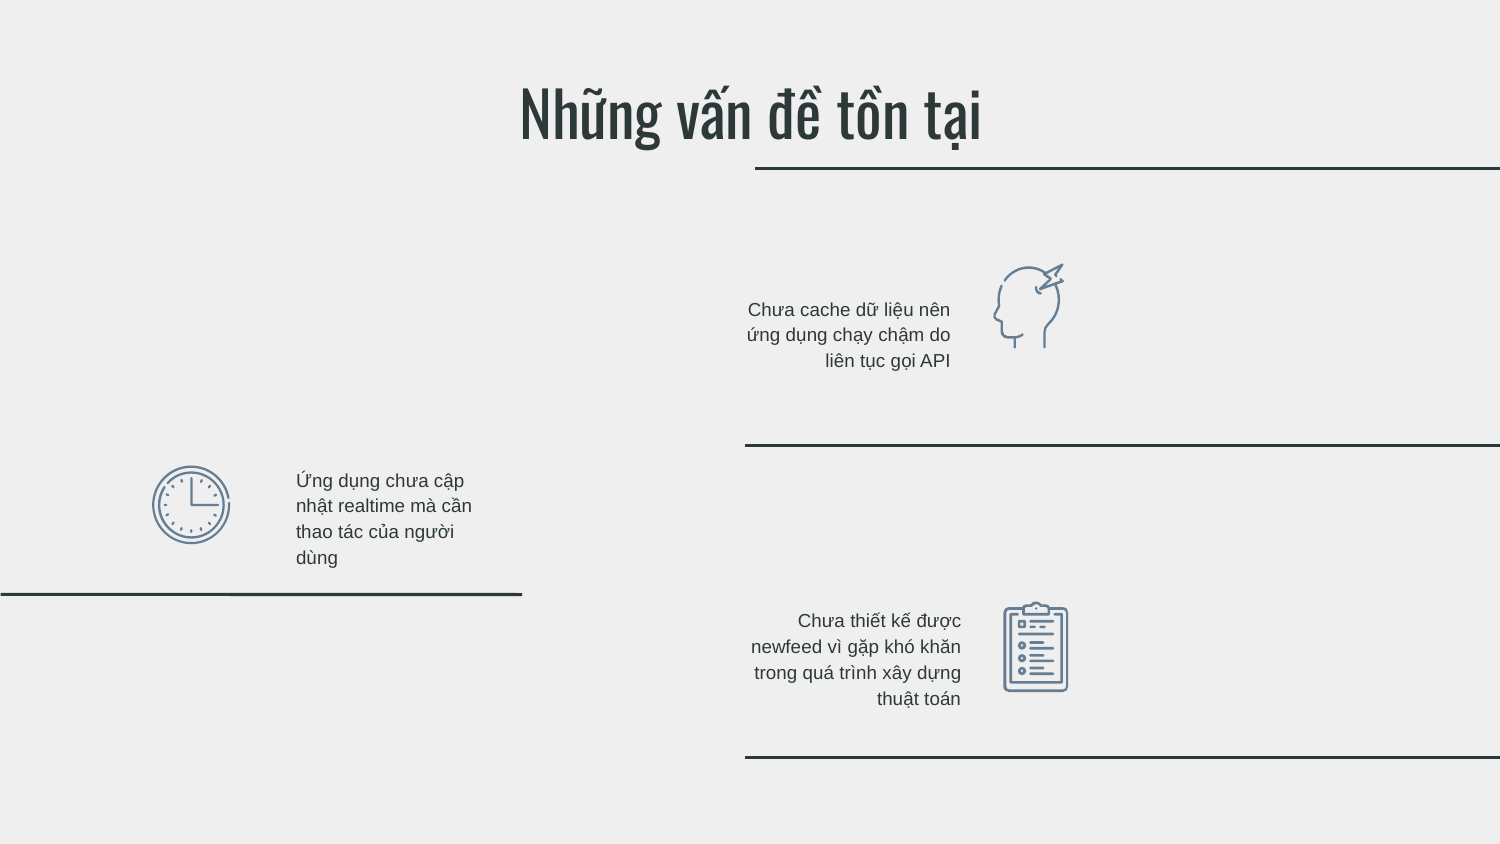

# Những vấn đề tồn tại
Chưa cache dữ liệu nên ứng dụng chạy chậm do liên tục gọi API

Ứng dụng chưa cập nhật realtime mà cần thao tác của người dùng

Chưa thiết kế được newfeed vì gặp khó khăn trong quá trình xây dựng thuật toán